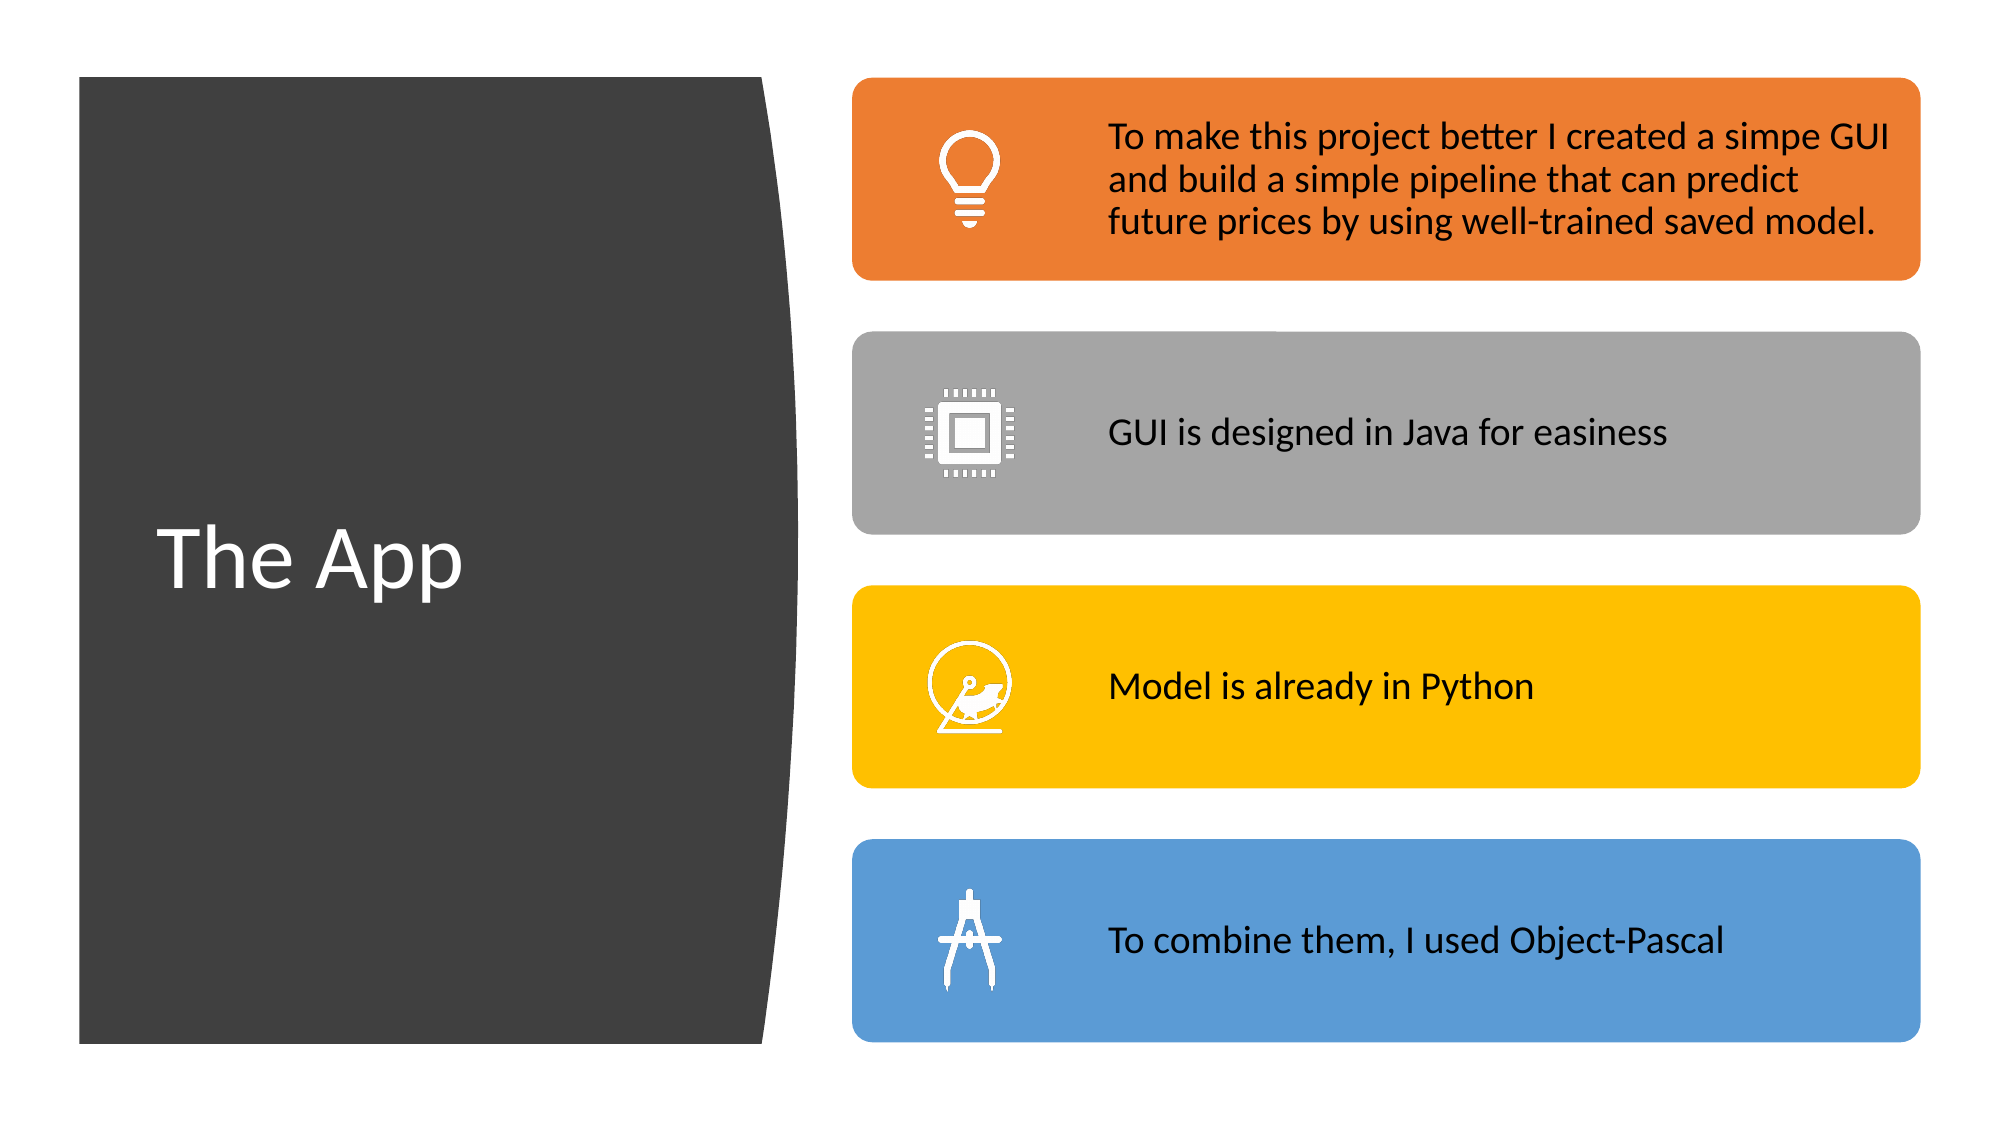

To make this project better I created a simpe GUI and build a simple pipeline that can predict future prices by using well-trained saved model.
GUI is designed in Java for easiness
Model is already in Python
To combine them, I used Object-Pascal

# The App